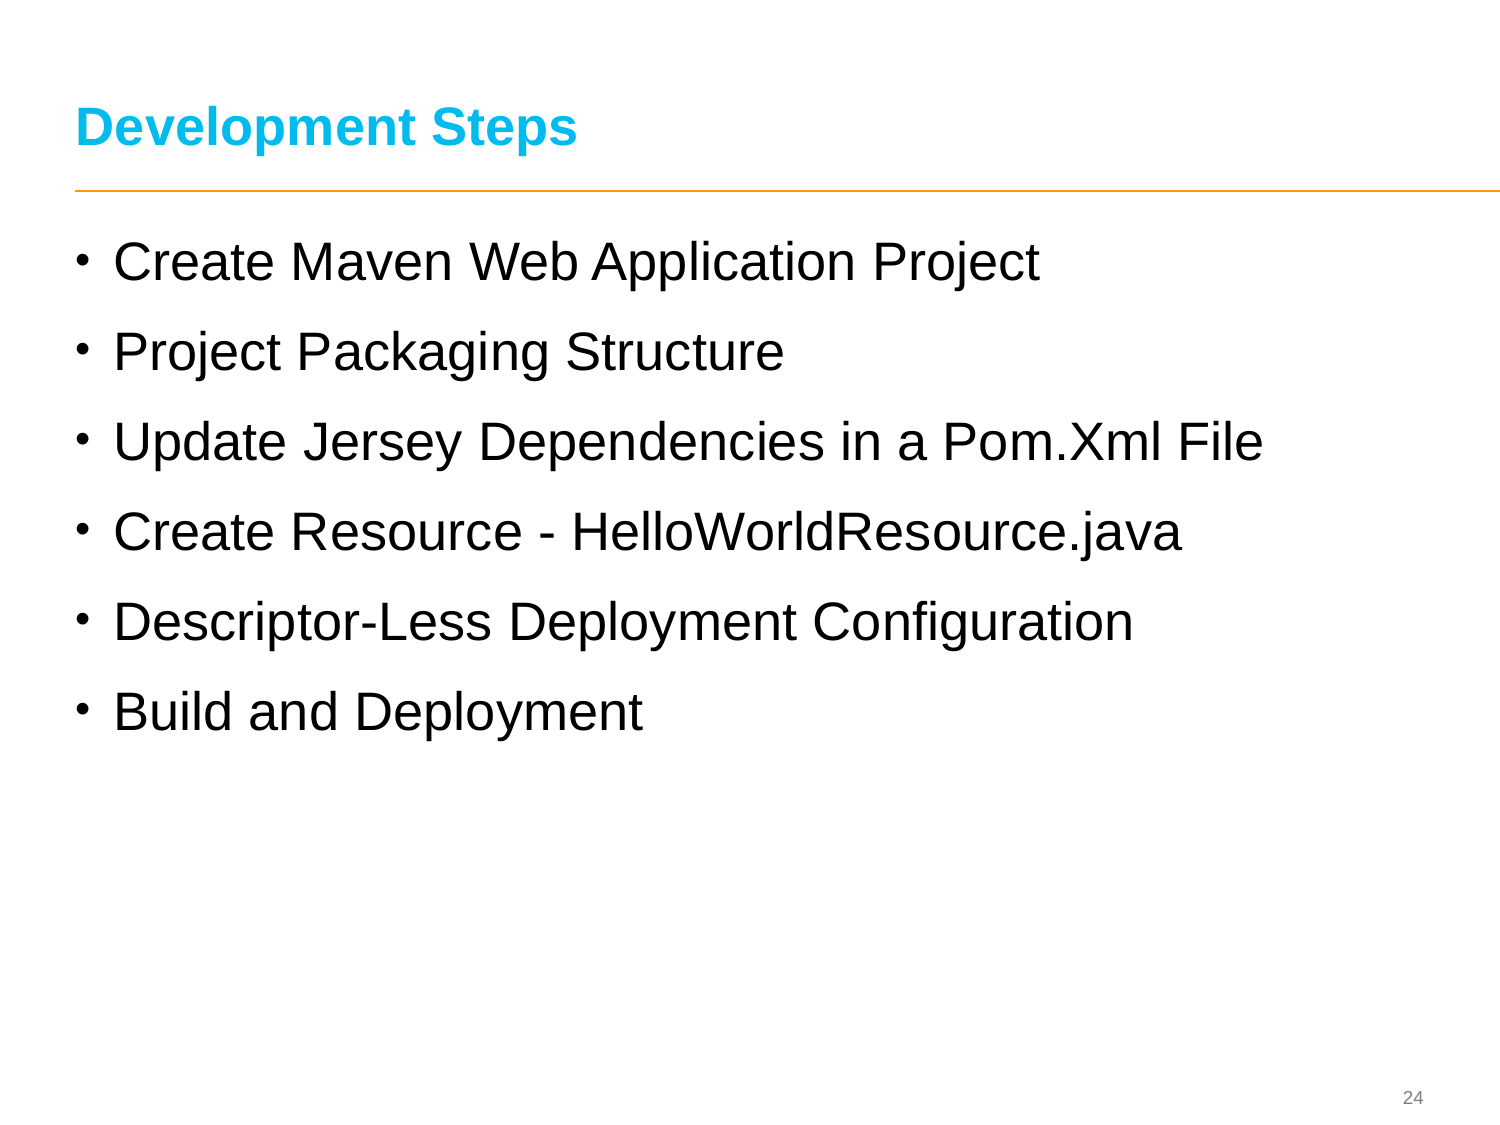

# Development Steps
Create Maven Web Application Project
Project Packaging Structure
Update Jersey Dependencies in a Pom.Xml File
Create Resource - HelloWorldResource.java
Descriptor-Less Deployment Configuration
Build and Deployment